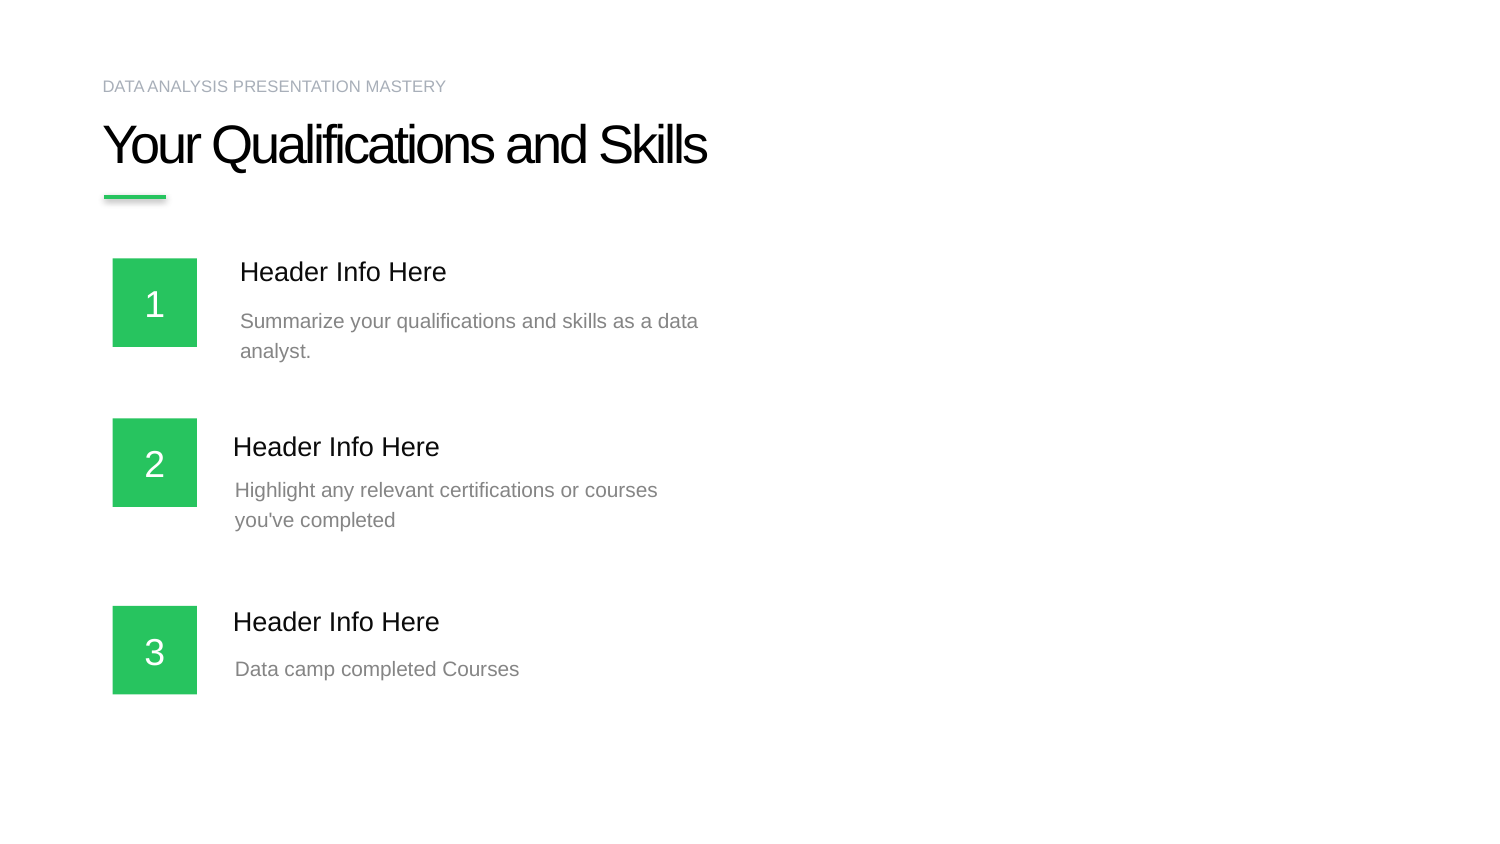

DATA ANALYSIS PRESENTATION MASTERY​
# Your Qualifications and Skills​
Header Info Here
1
Summarize your qualifications and skills as a data analyst.​
2
Header Info Here
Highlight any relevant certifications or courses you've completed​
Header Info Here
3
Data camp completed Courses​